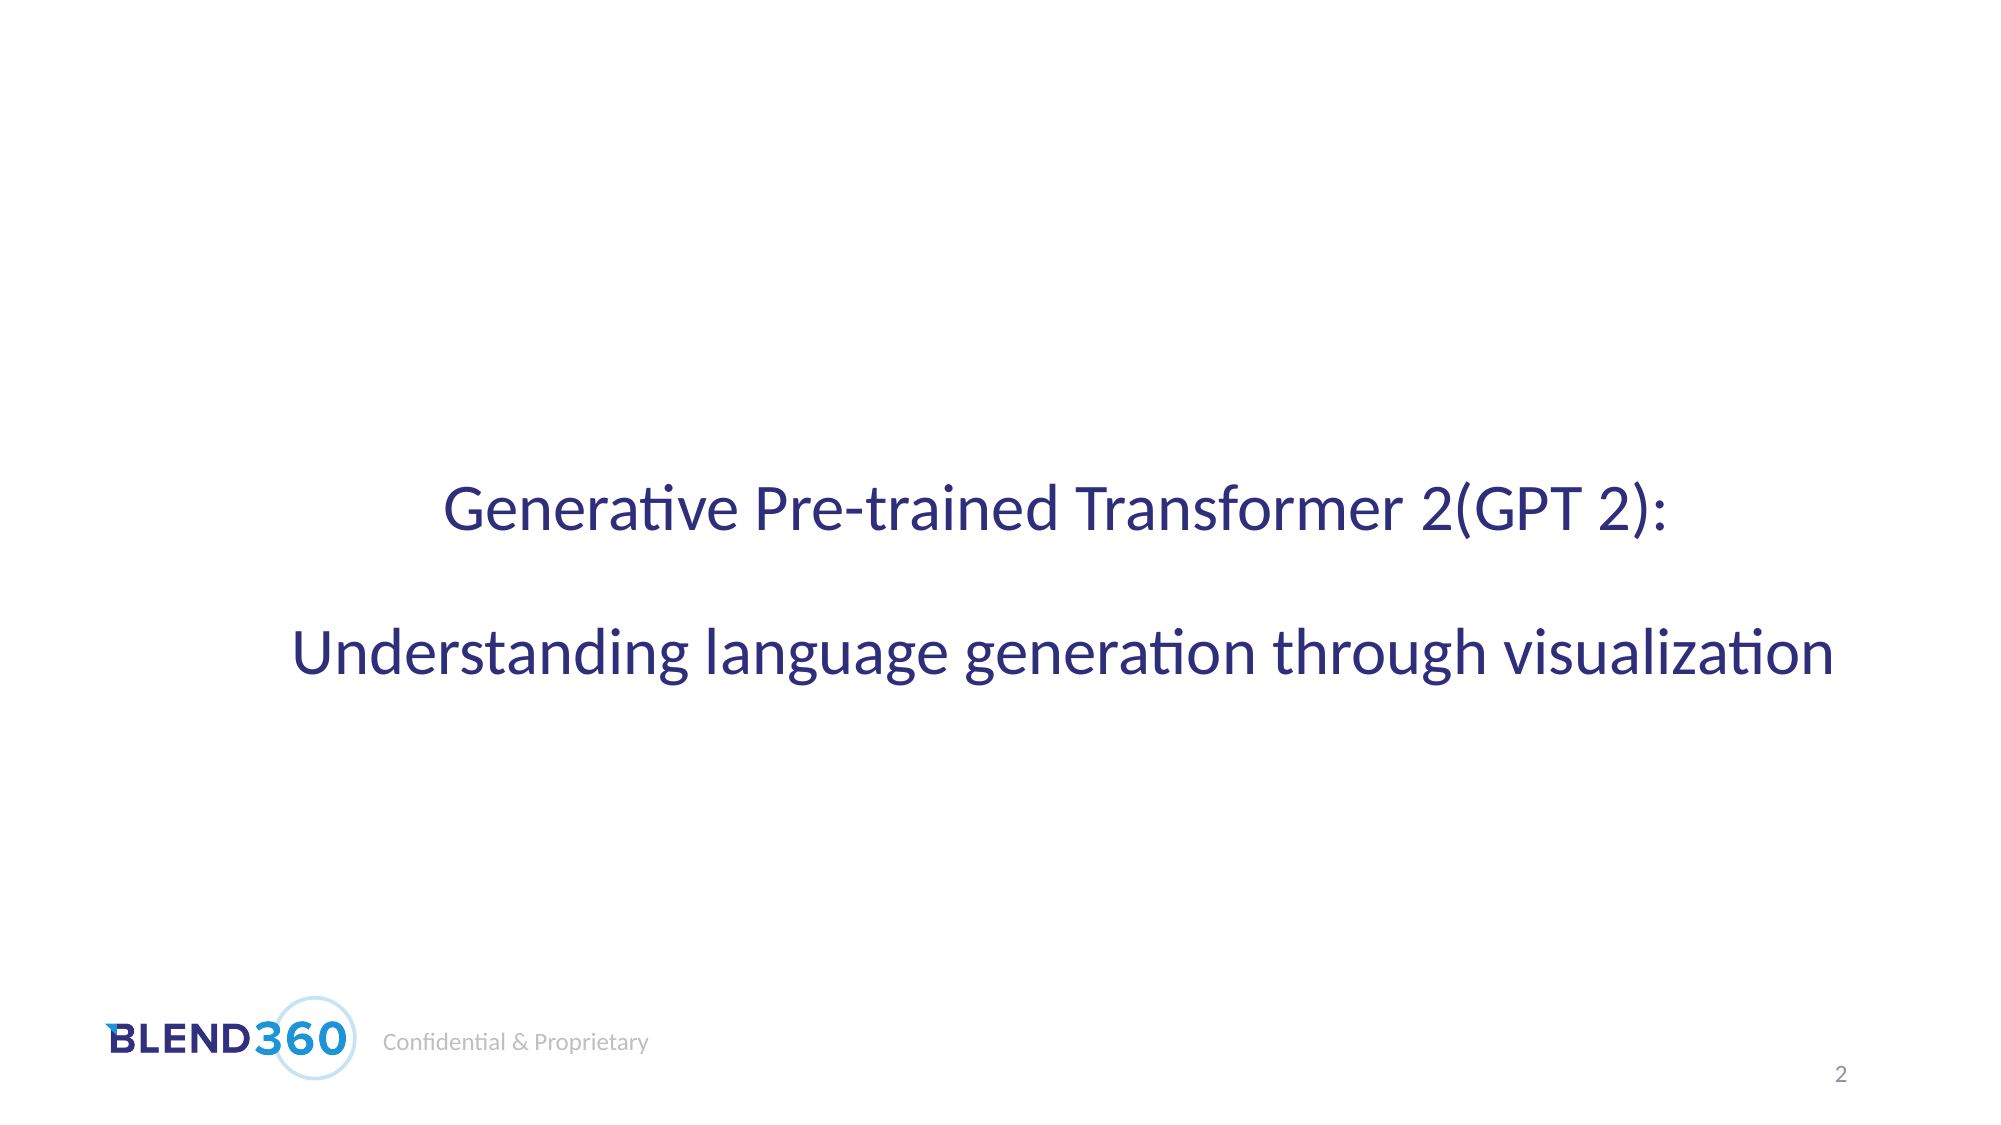

# Generative Pre-trained Transformer 2(GPT 2): Understanding language generation through visualization
2